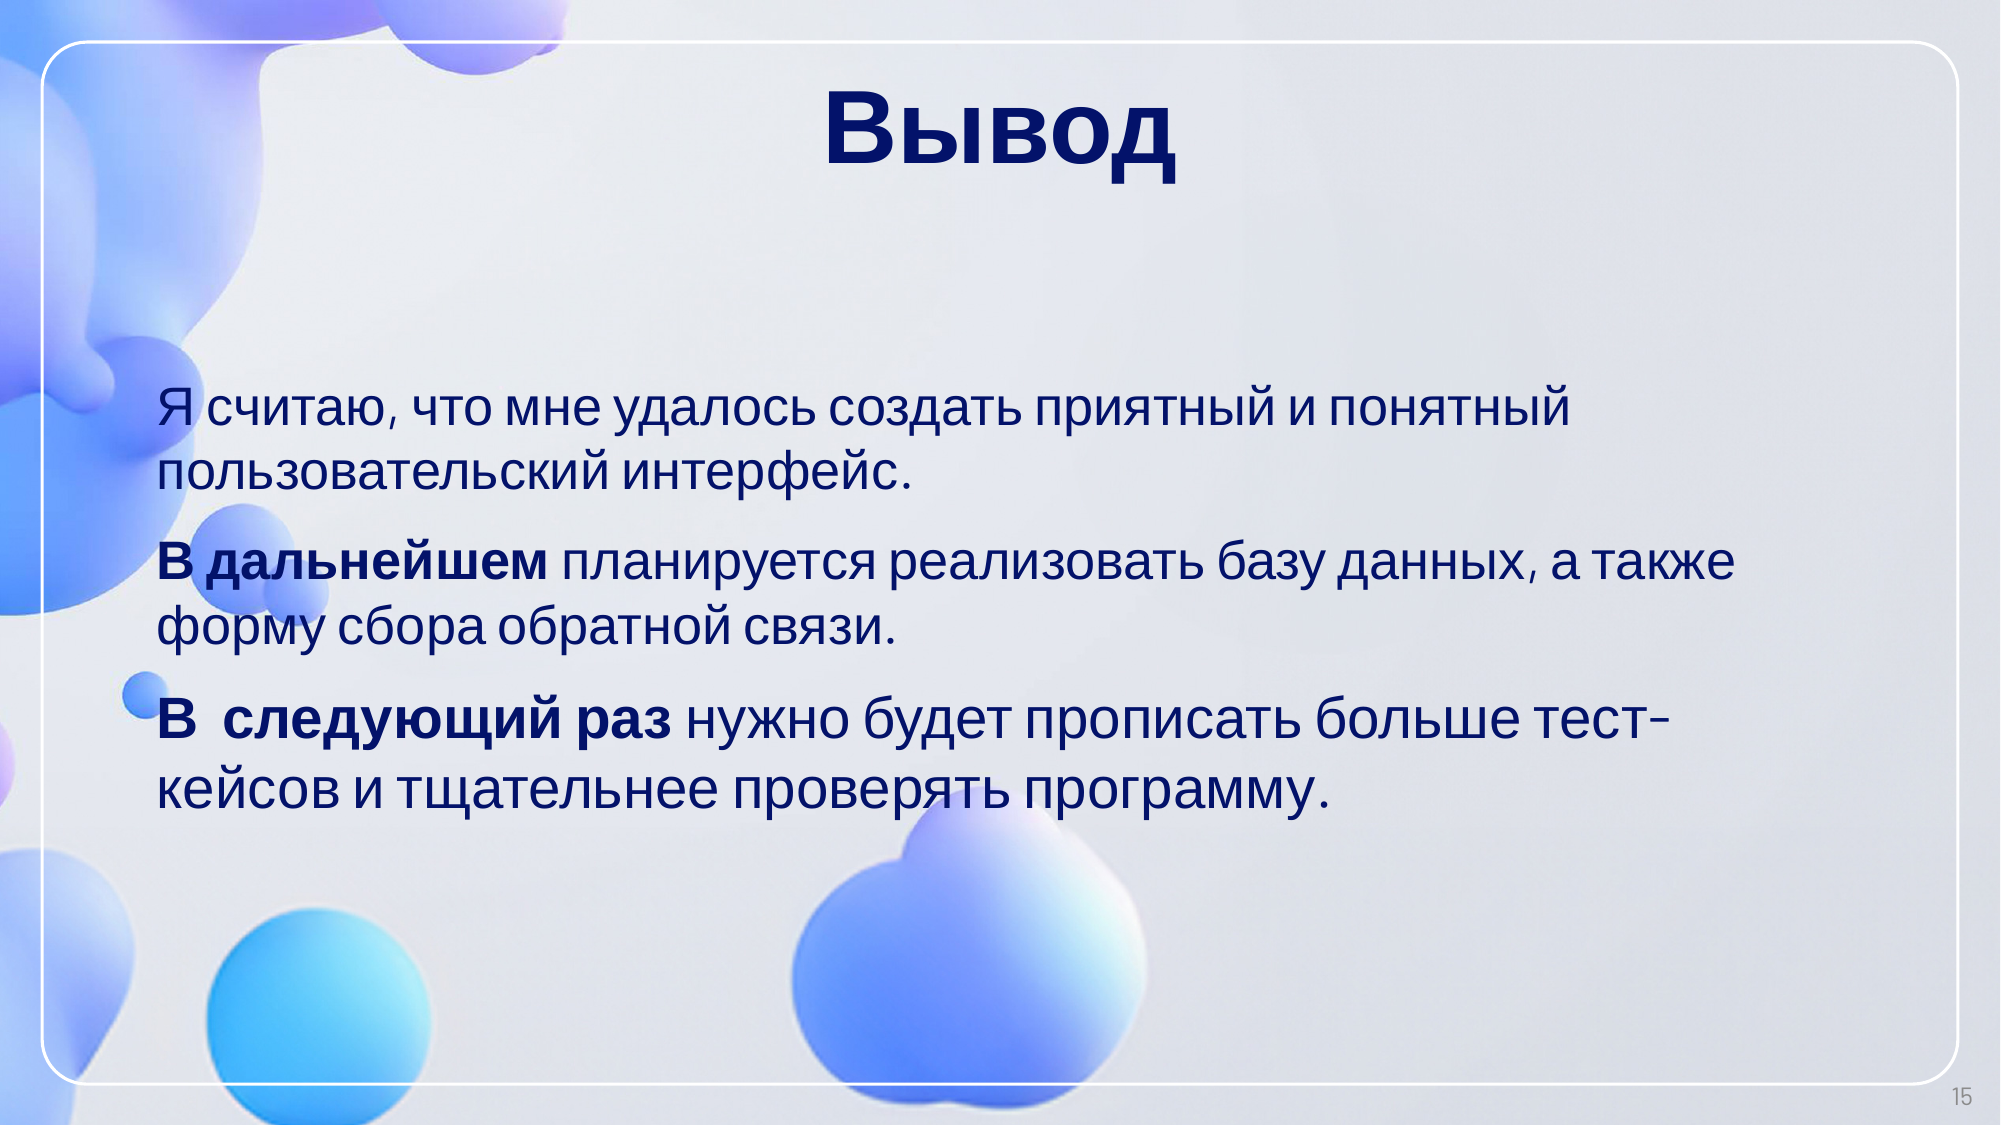

Вывод
Я считаю, что мне удалось создать приятный и понятный пользовательский интерфейс.
В дальнейшем планируется реализовать базу данных, а также форму сбора обратной связи.
В  следующий раз нужно будет прописать больше тест-кейсов и тщательнее проверять программу.
15